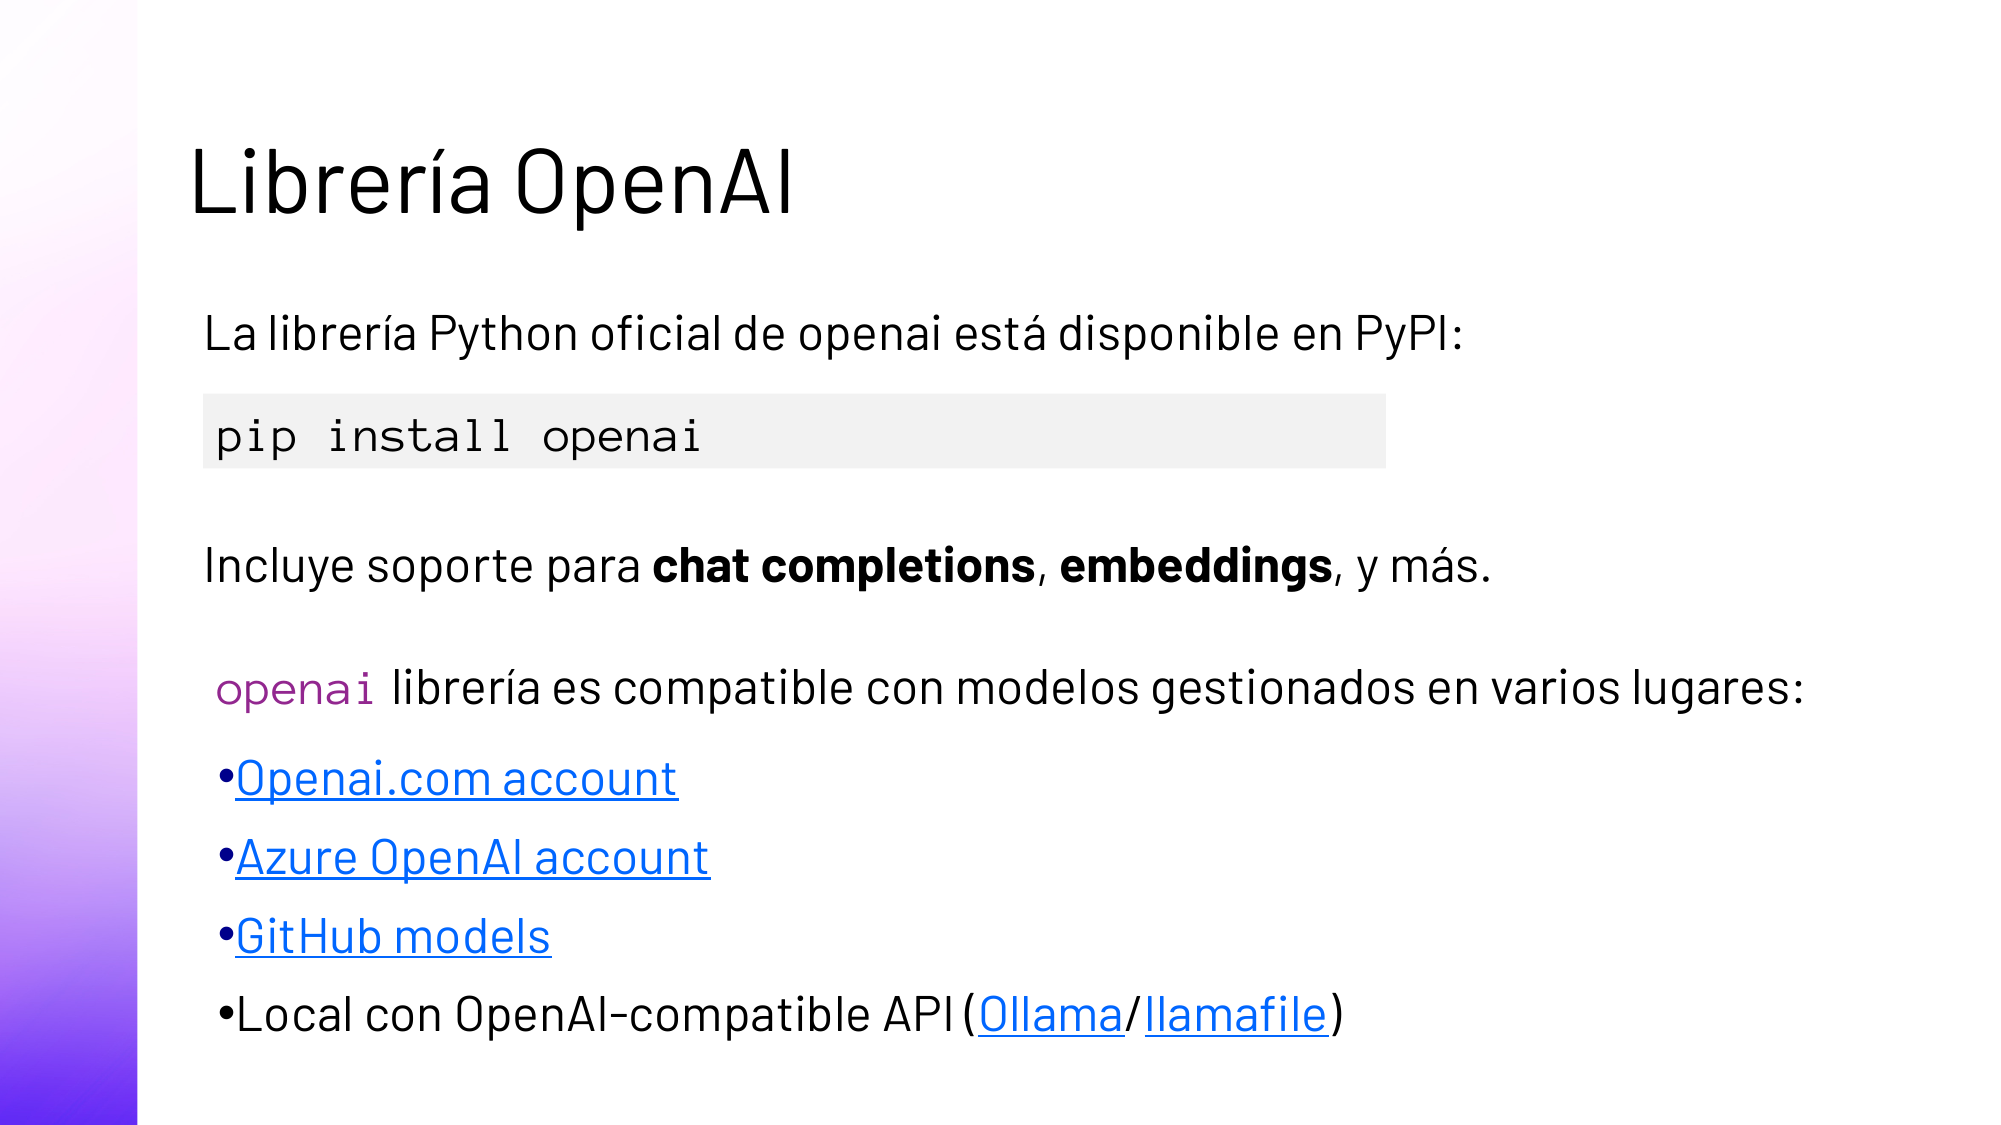

# Librería OpenAI
La librería Python oficial de openai está disponible en PyPI:
pip install openai
Incluye soporte para chat completions, embeddings, y más.
openai librería es compatible con modelos gestionados en varios lugares:
Openai.com account
Azure OpenAI account
GitHub models
Local con OpenAI-compatible API (Ollama/llamafile)